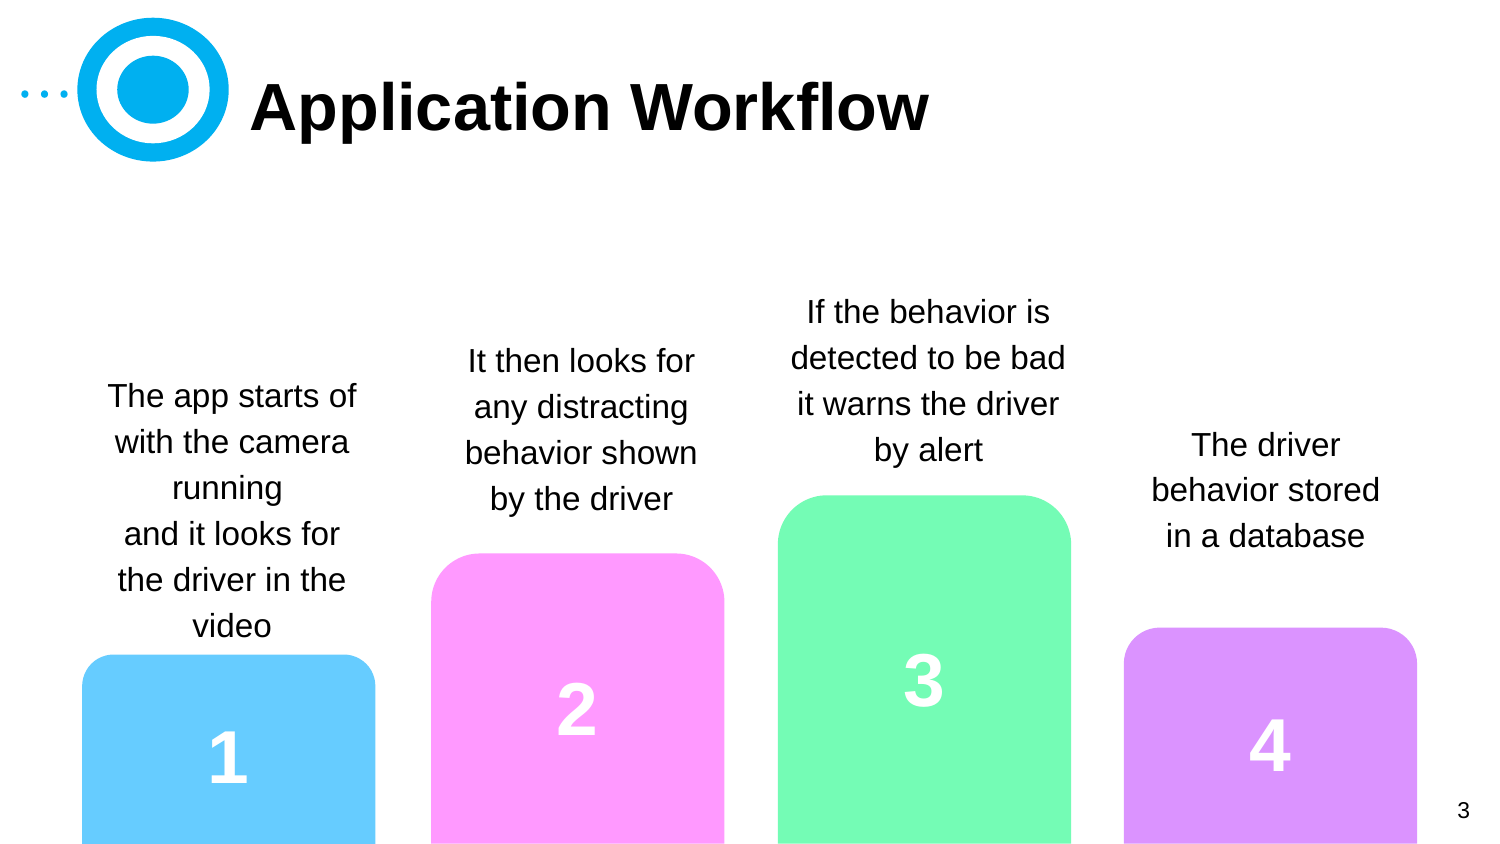

# Application Workflow
If the behavior is detected to be bad it warns the driver by alert
It then looks for any distracting behavior shown by the driver
The app starts of with the camera running
and it looks for the driver in the video
The driver behavior stored in a database

3
2
4
1
3